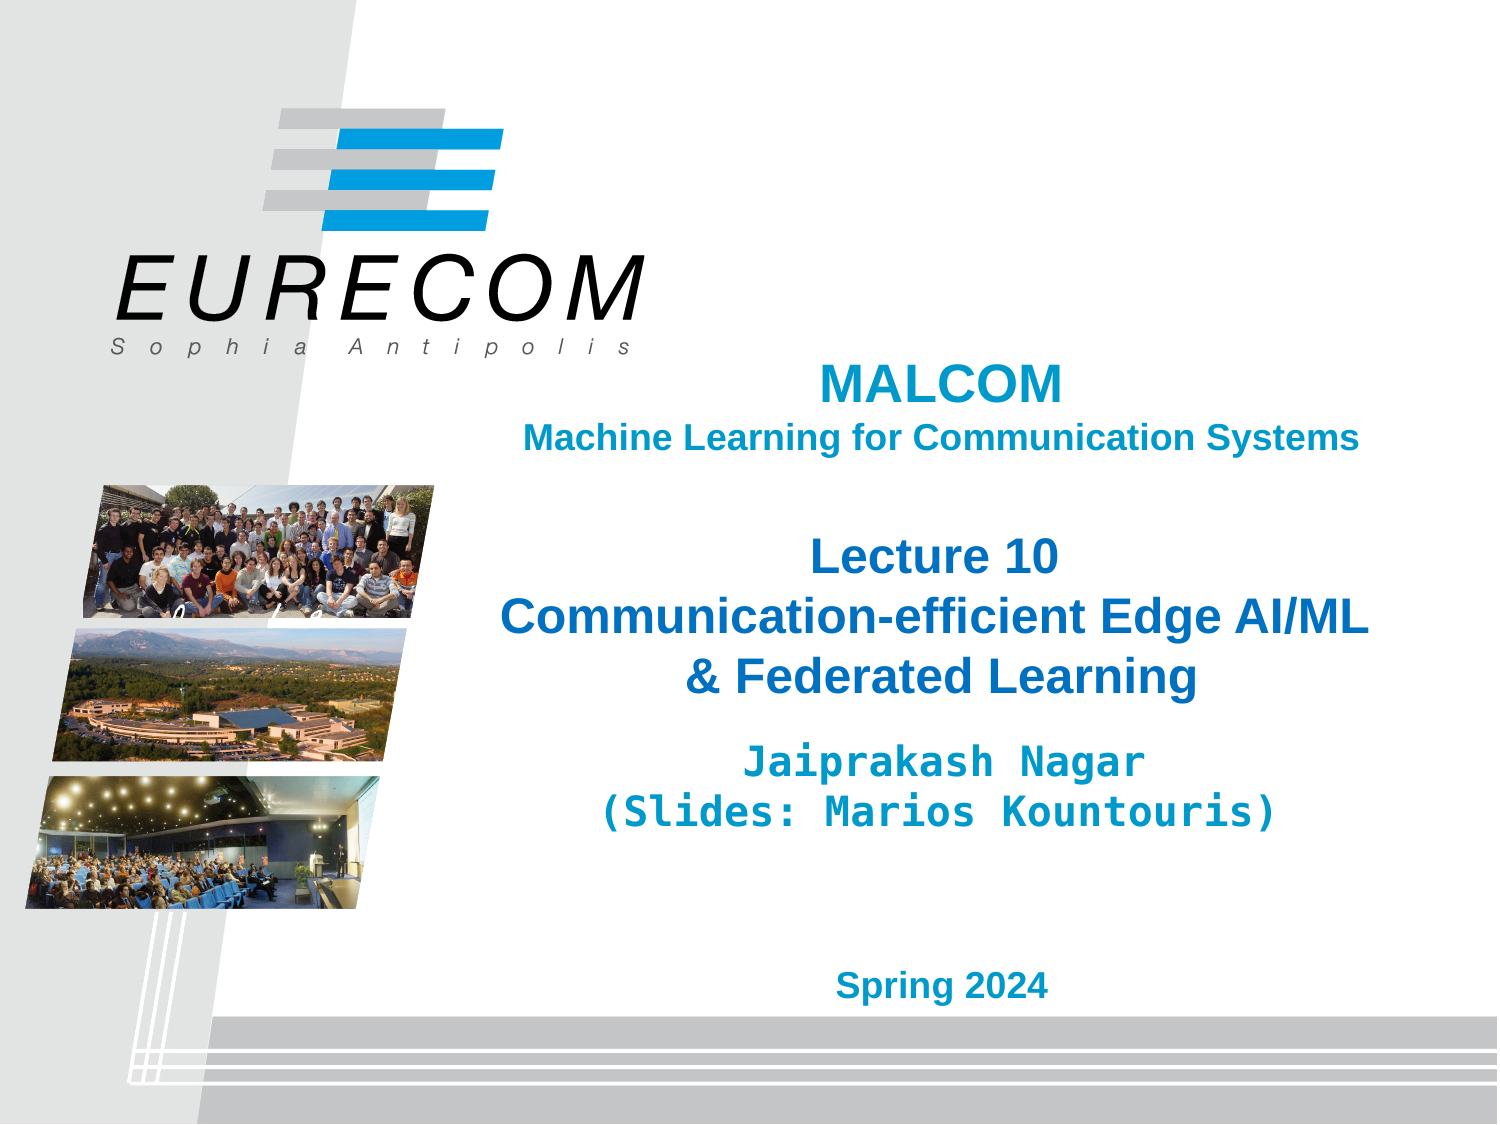

# MALCOM Machine Learning for Communication Systems Lecture 10 Communication-efficient Edge AI/ML & Federated Learning Spring 2024
	   Jaiprakash Nagar
(Slides: Marios Kountouris)